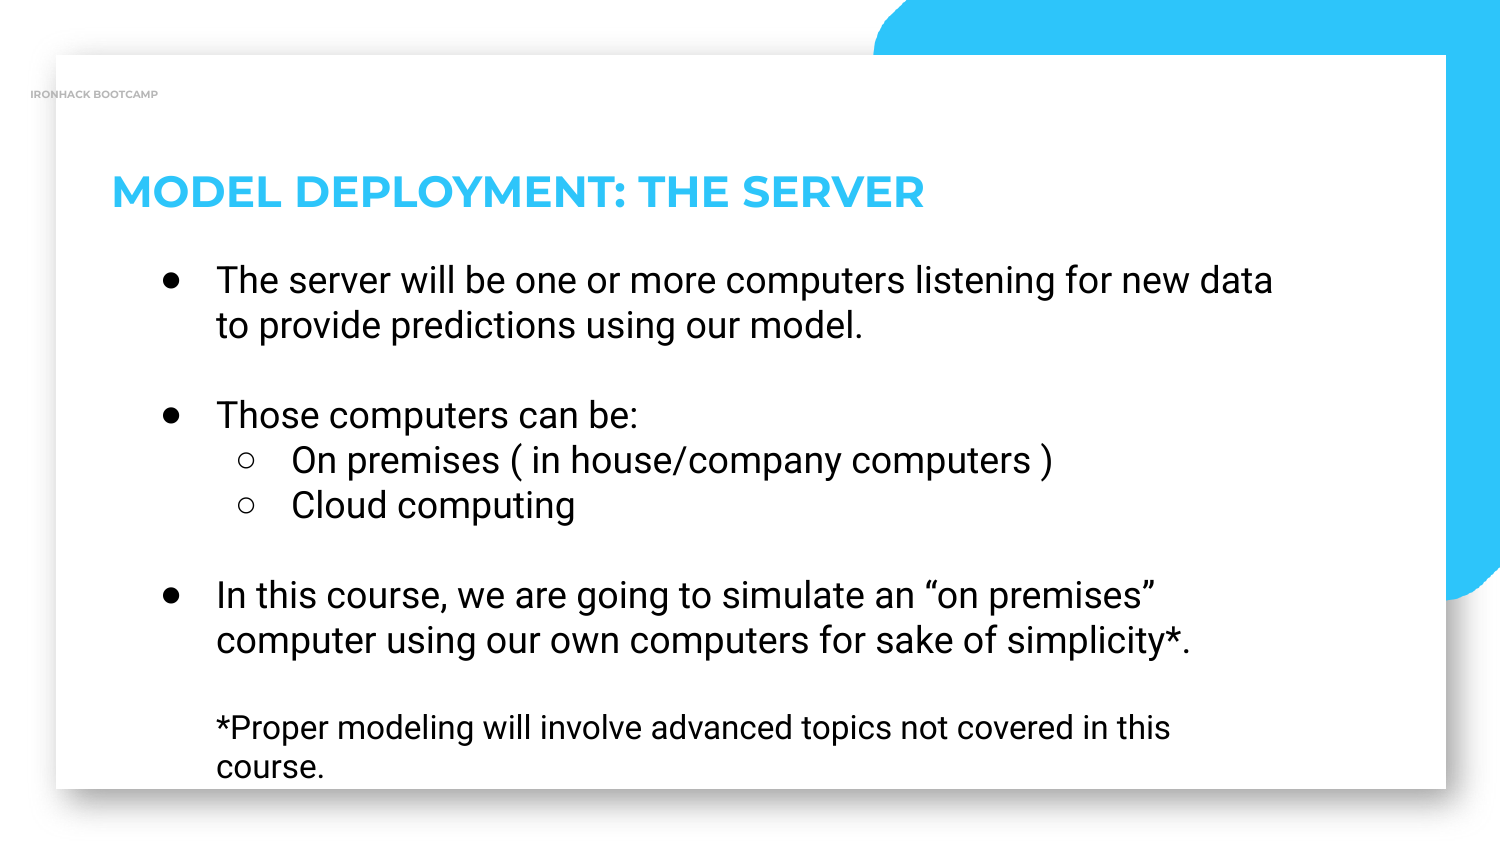

IRONHACK BOOTCAMP
MODEL DEPLOYMENT: THE SERVER
The server will be one or more computers listening for new data to provide predictions using our model.

Those computers can be:
On premises ( in house/company computers )
Cloud computing

In this course, we are going to simulate an “on premises” computer using our own computers for sake of simplicity*.

*Proper modeling will involve advanced topics not covered in this course.